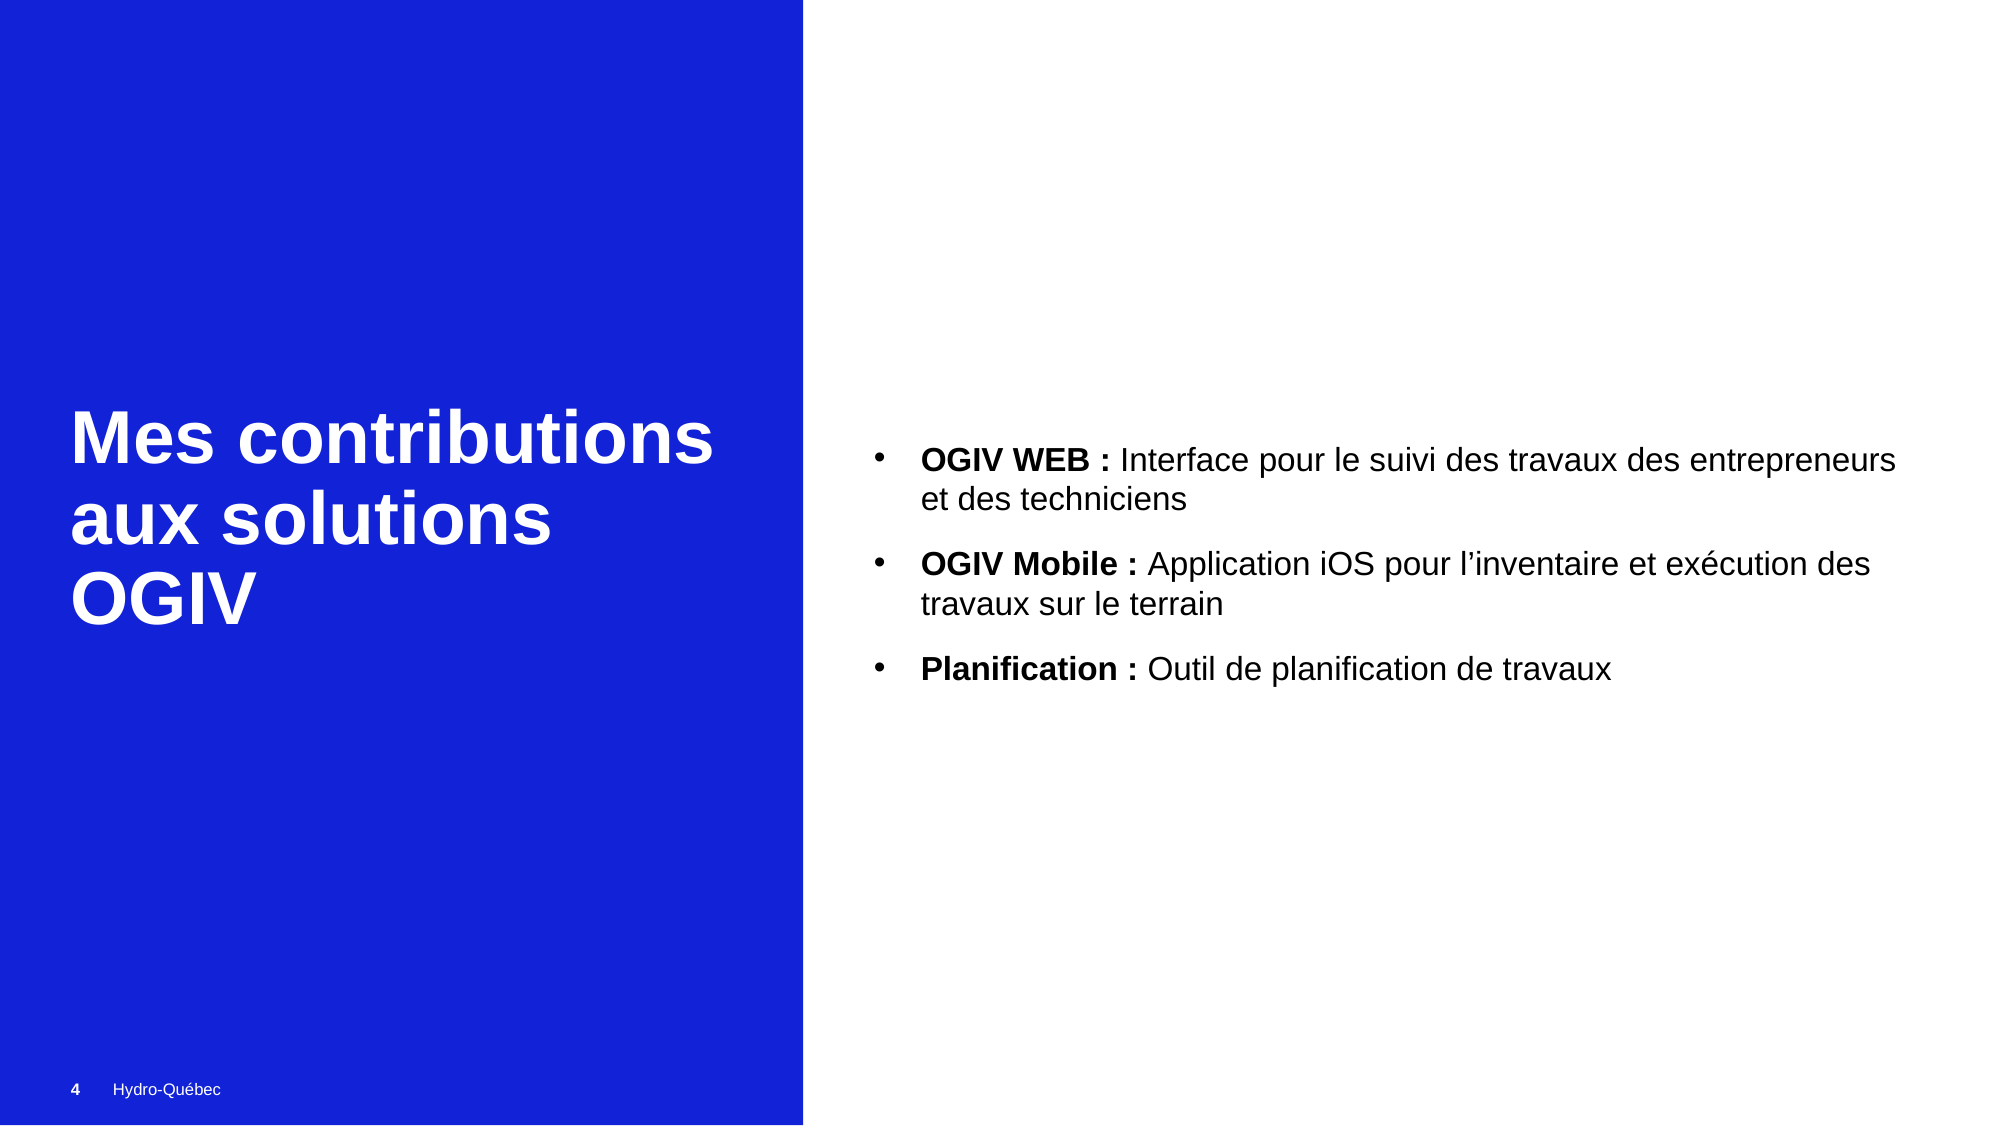

OGIV WEB : Interface pour le suivi des travaux des entrepreneurs et des techniciens
OGIV Mobile : Application iOS pour l’inventaire et exécution des travaux sur le terrain
Planification : Outil de planification de travaux

# Mes contributions aux solutions OGIV